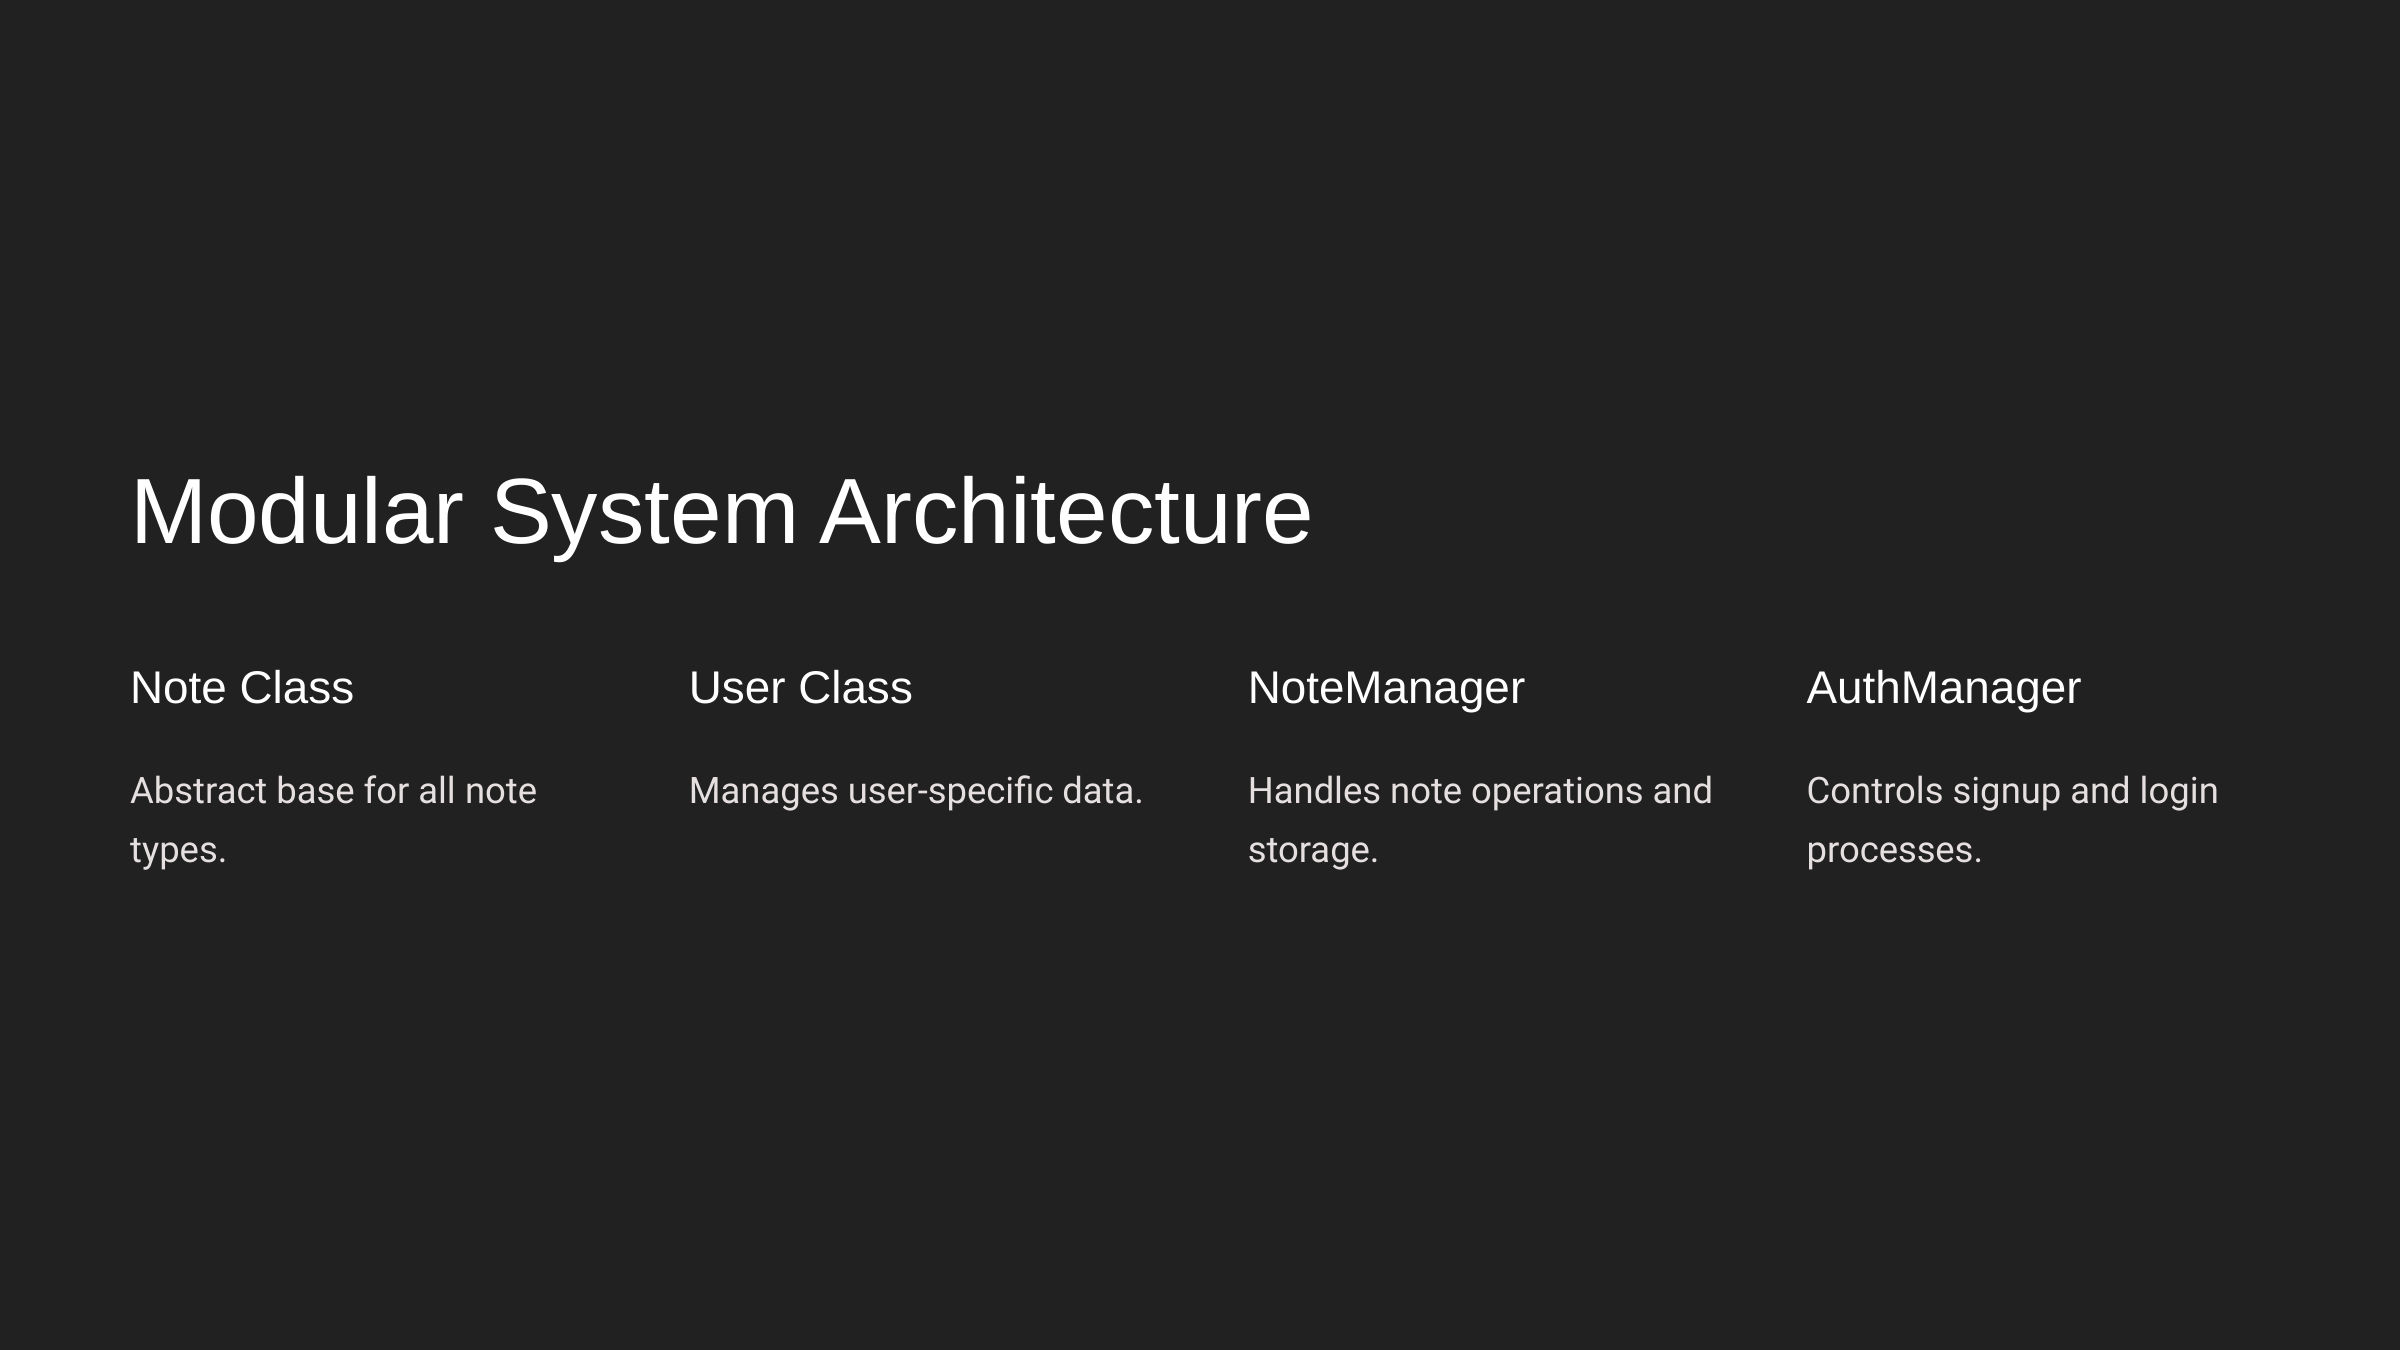

Modular System Architecture
Note Class
User Class
NoteManager
AuthManager
Abstract base for all note types.
Manages user-specific data.
Handles note operations and storage.
Controls signup and login processes.